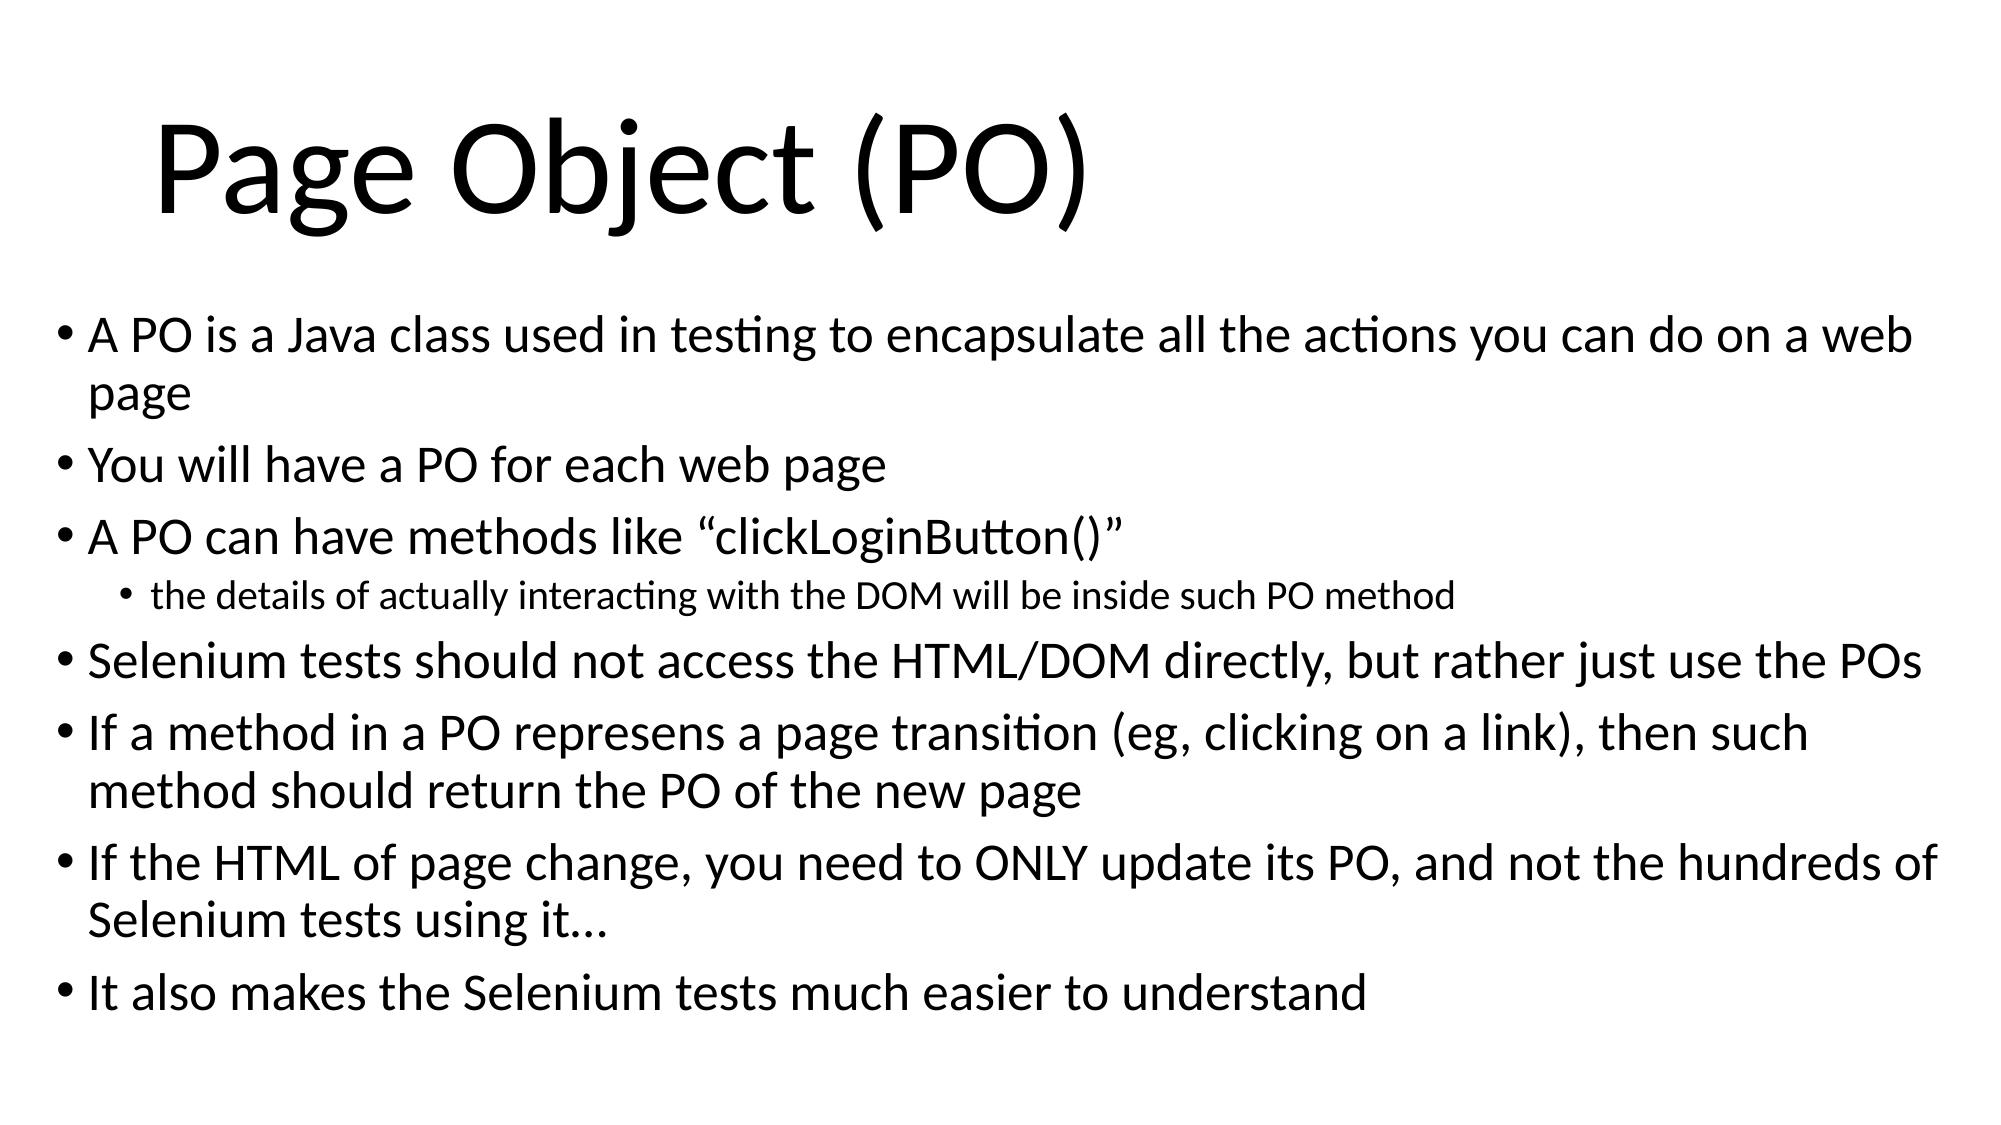

# Page Object (PO)
A PO is a Java class used in testing to encapsulate all the actions you can do on a web page
You will have a PO for each web page
A PO can have methods like “clickLoginButton()”
the details of actually interacting with the DOM will be inside such PO method
Selenium tests should not access the HTML/DOM directly, but rather just use the POs
If a method in a PO represens a page transition (eg, clicking on a link), then such method should return the PO of the new page
If the HTML of page change, you need to ONLY update its PO, and not the hundreds of Selenium tests using it…
It also makes the Selenium tests much easier to understand